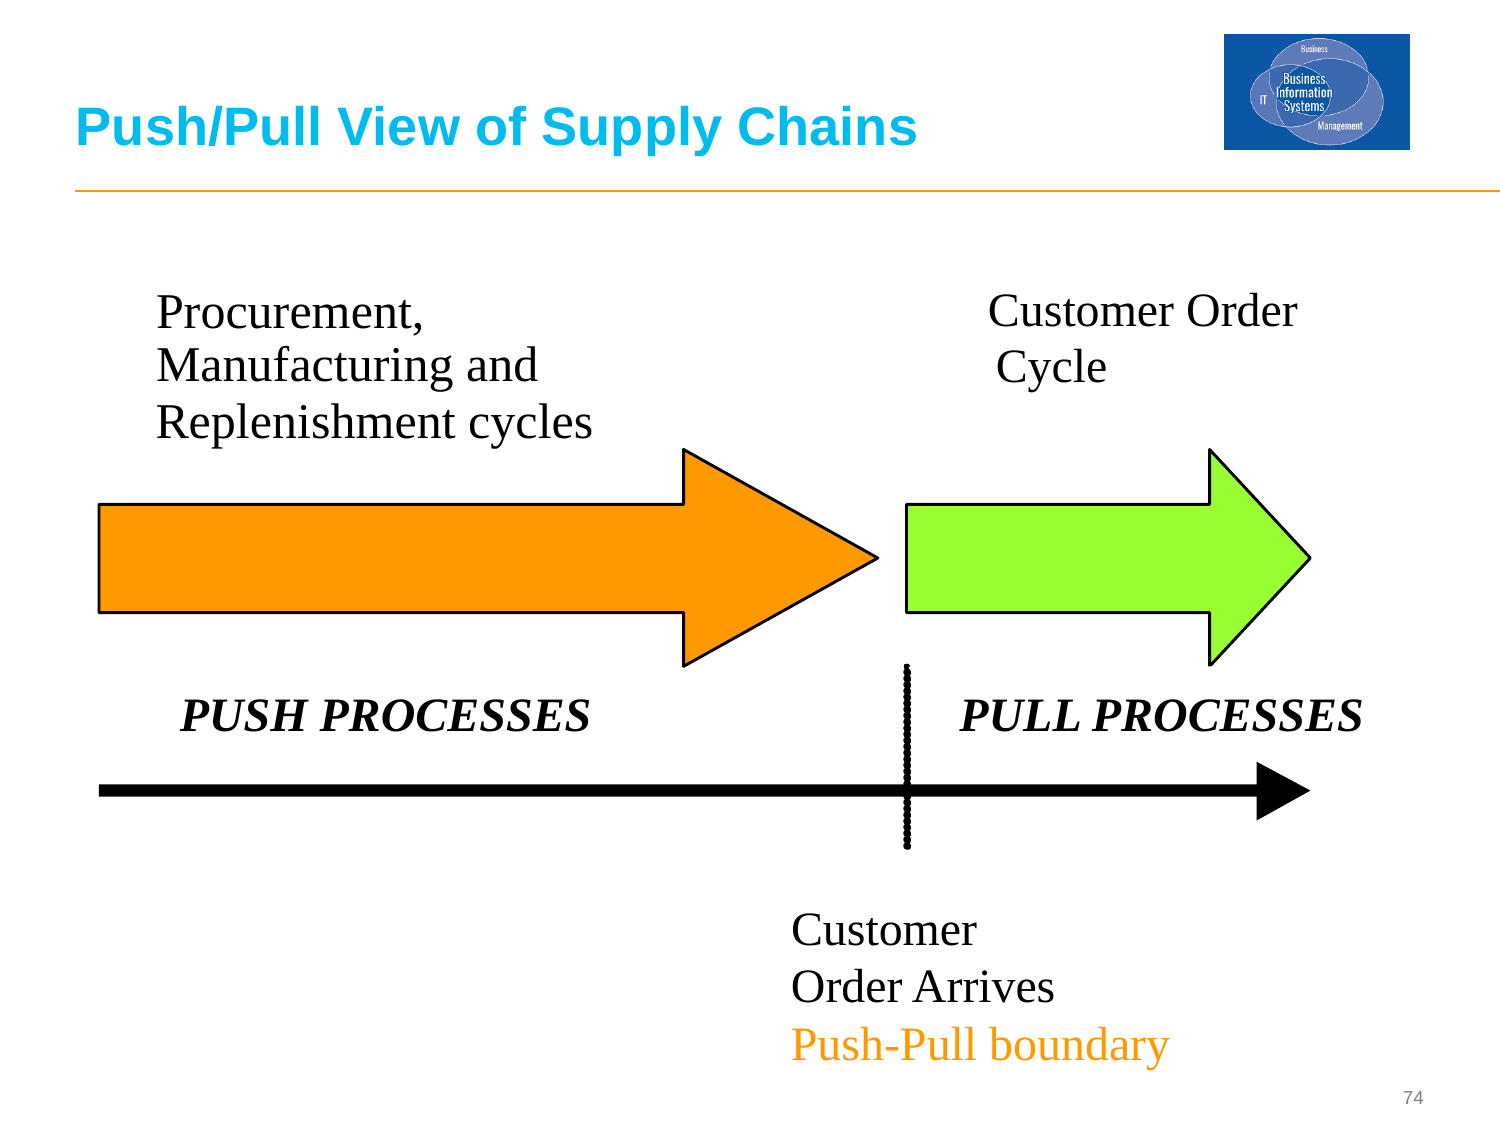

# Push/Pull View of Supply Chains

Procurement,
Customer Order
Manufacturing and
Cycle
Replenishment cycles

PUSH PROCESSES
PULL PROCESSES

Customer
Order Arrives
Push-Pull boundary